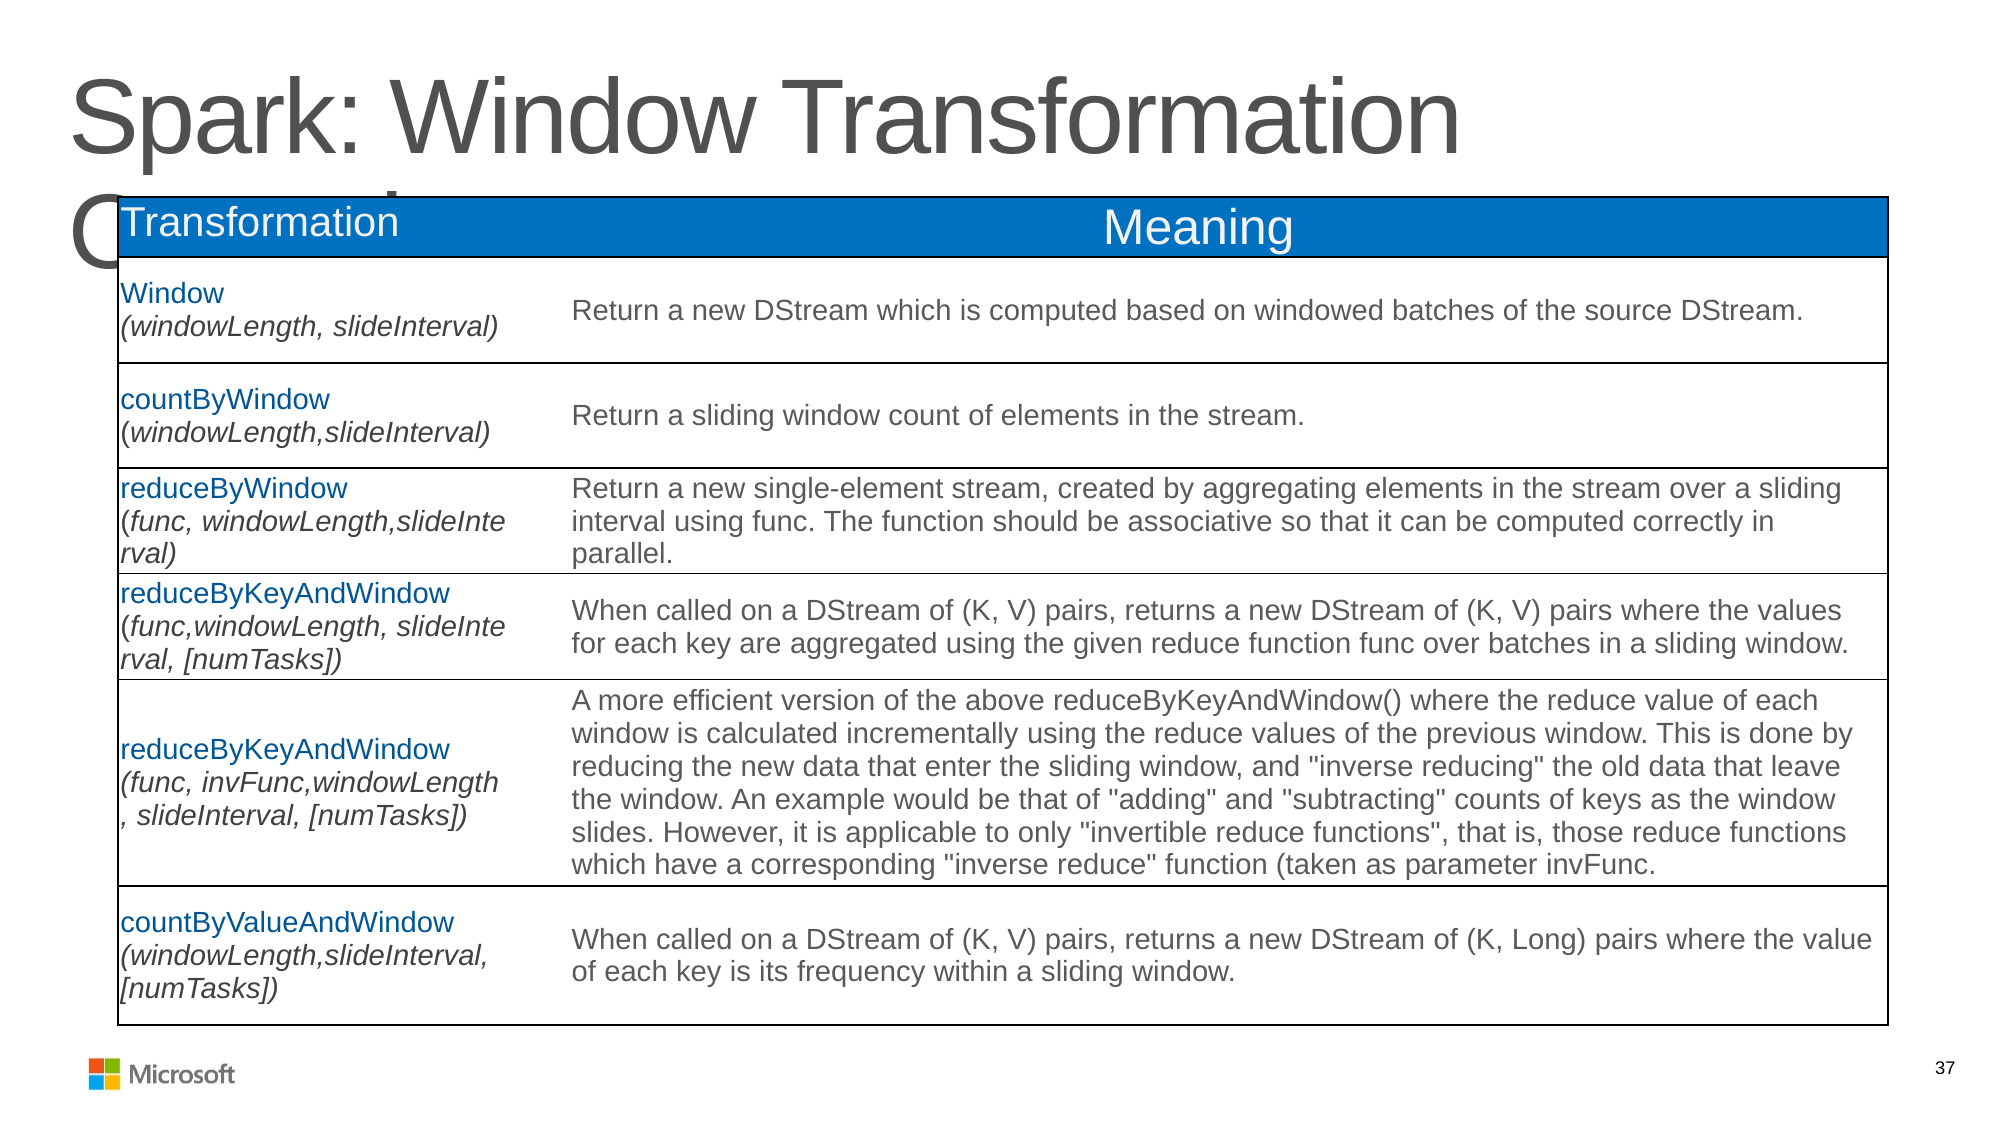

# Spark: Window Transformation Operations
| Transformation | Meaning |
| --- | --- |
| Window (windowLength, slideInterval) | Return a new DStream which is computed based on windowed batches of the source DStream. |
| countByWindow (windowLength,slideInterval) | Return a sliding window count of elements in the stream. |
| reduceByWindow (func, windowLength,slideInterval) | Return a new single-element stream, created by aggregating elements in the stream over a sliding interval using func. The function should be associative so that it can be computed correctly in parallel. |
| reduceByKeyAndWindow (func,windowLength, slideInterval, [numTasks]) | When called on a DStream of (K, V) pairs, returns a new DStream of (K, V) pairs where the values for each key are aggregated using the given reduce function func over batches in a sliding window. |
| reduceByKeyAndWindow (func, invFunc,windowLength, slideInterval, [numTasks]) | A more efficient version of the above reduceByKeyAndWindow() where the reduce value of each window is calculated incrementally using the reduce values of the previous window. This is done by reducing the new data that enter the sliding window, and "inverse reducing" the old data that leave the window. An example would be that of "adding" and "subtracting" counts of keys as the window slides. However, it is applicable to only "invertible reduce functions", that is, those reduce functions which have a corresponding "inverse reduce" function (taken as parameter invFunc. |
| countByValueAndWindow (windowLength,slideInterval, [numTasks]) | When called on a DStream of (K, V) pairs, returns a new DStream of (K, Long) pairs where the value of each key is its frequency within a sliding window. |
37